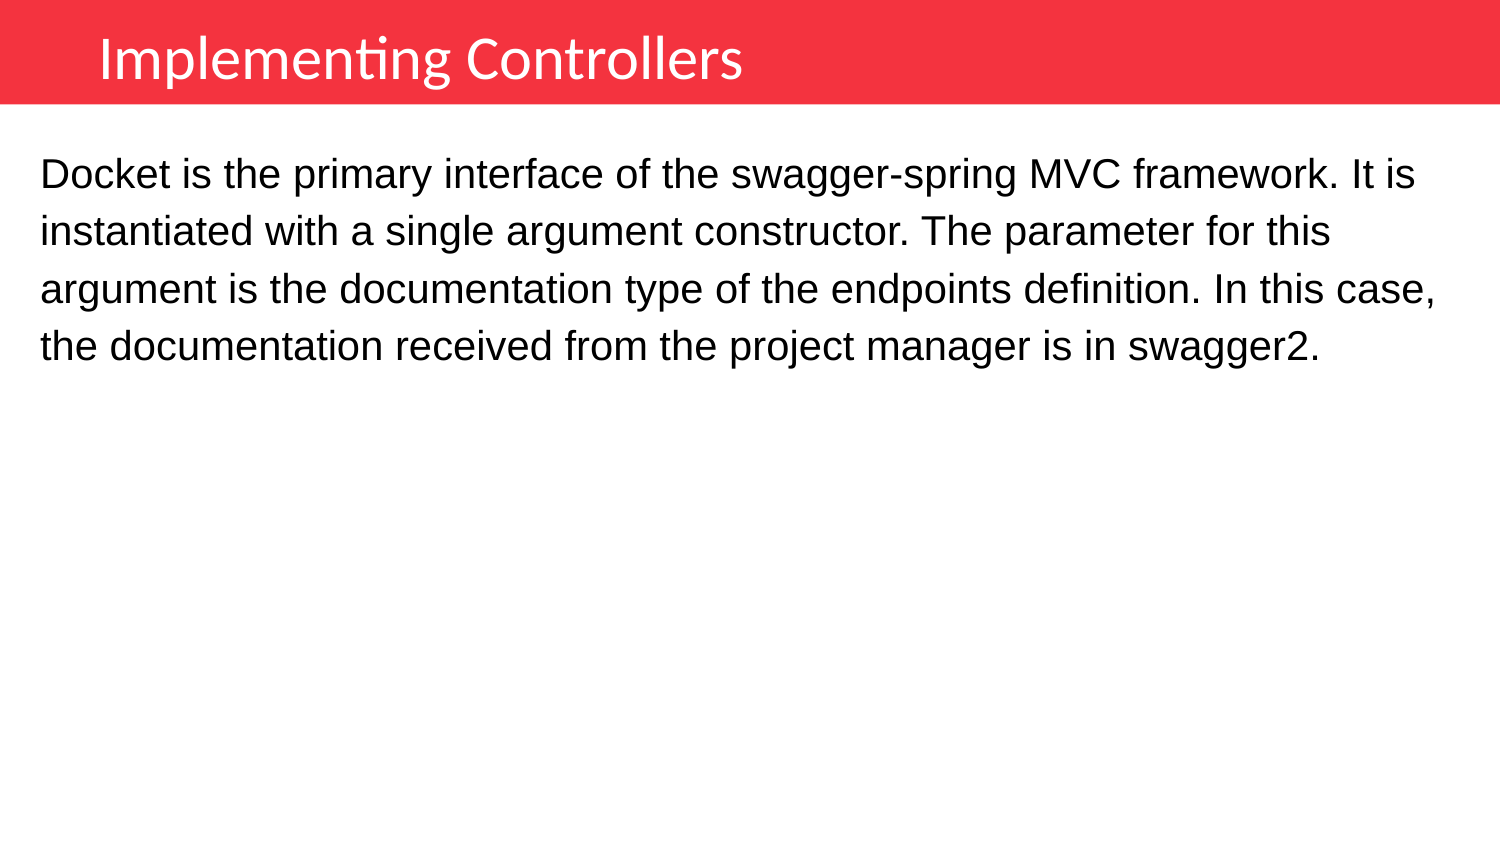

Implementing Controllers

Docket is the primary interface of the swagger-spring MVC framework. It is instantiated with a single argument constructor. The parameter for this argument is the documentation type of the endpoints definition. In this case, the documentation received from the project manager is in swagger2.